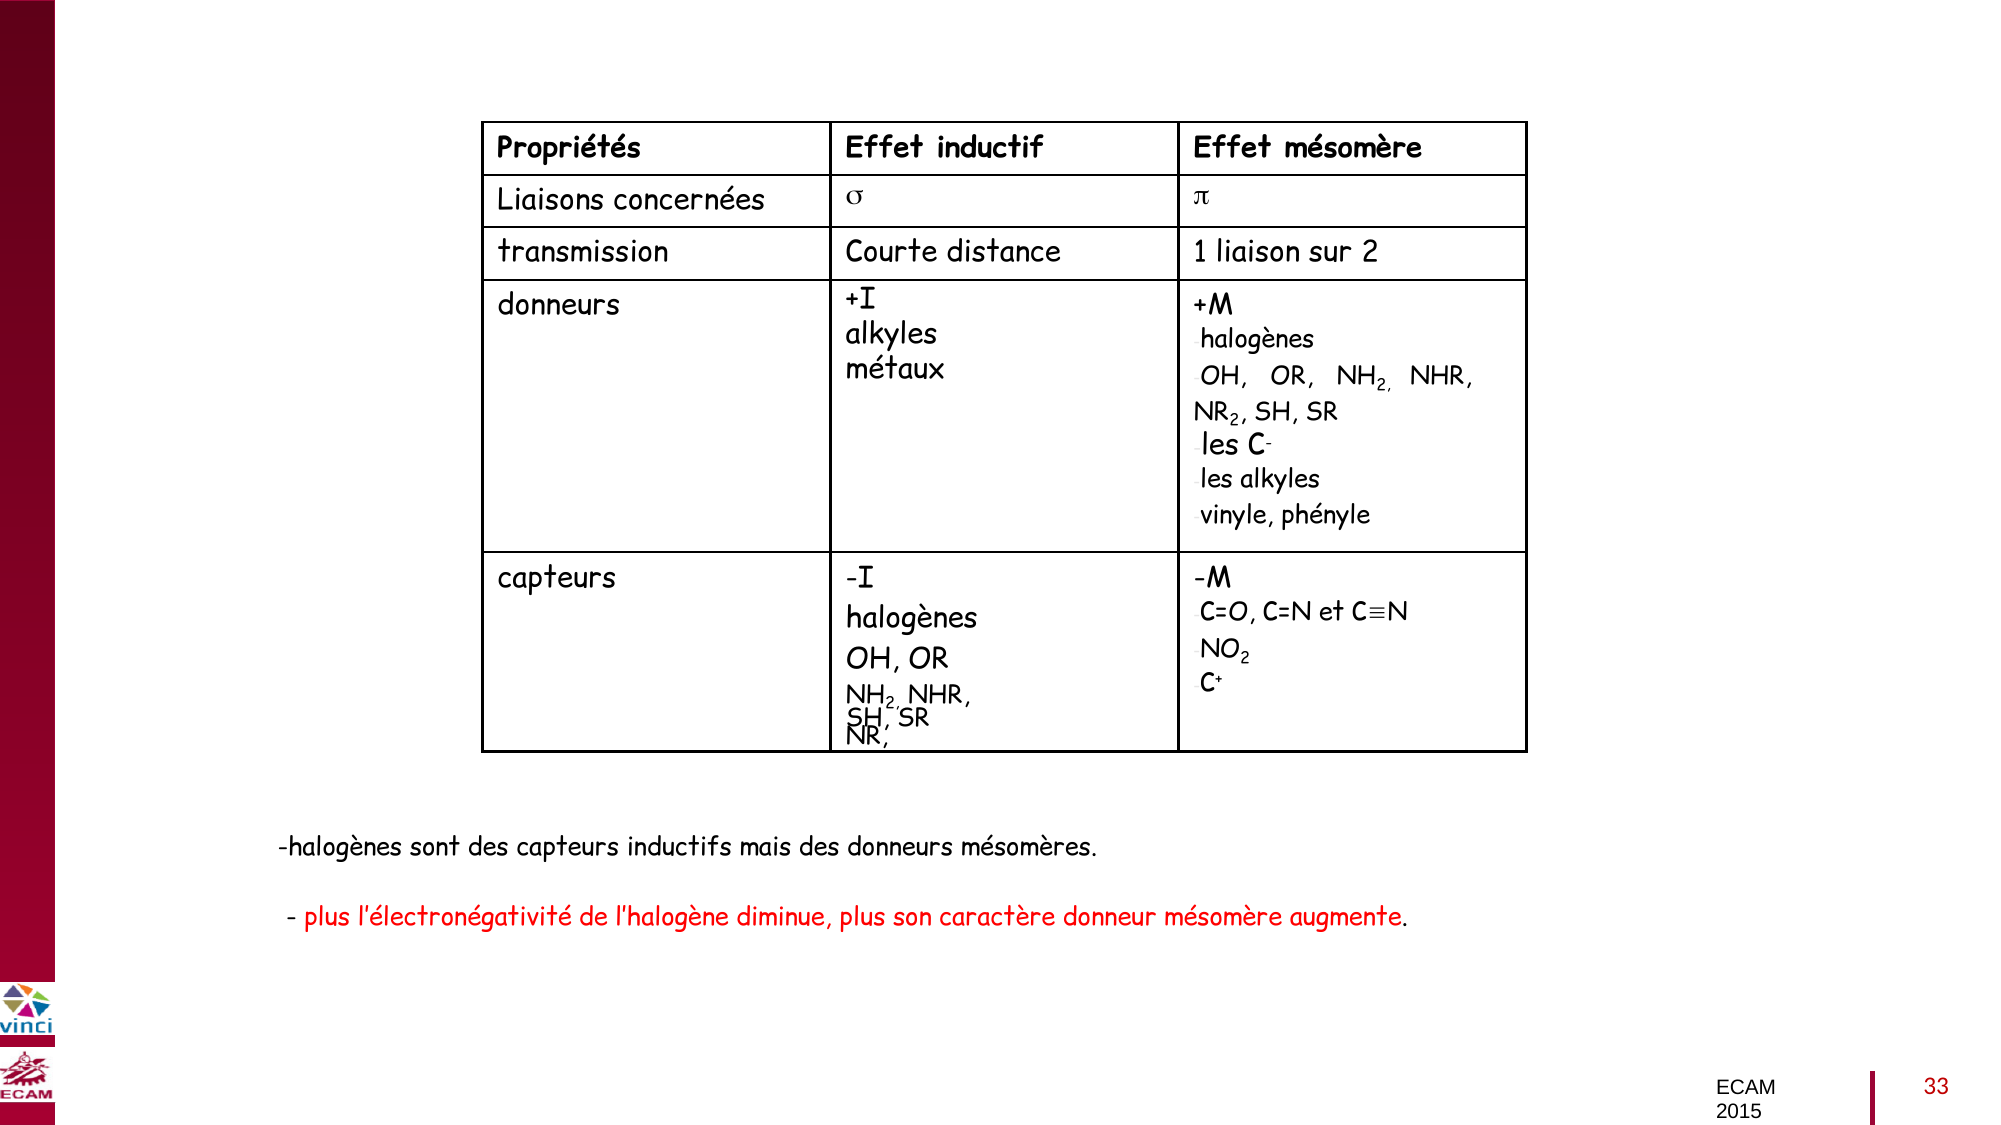

Propriétés
Effet inductif
Effet mésomère

Liaisons concernées
σ
π

transmission
Courte distance
1 liaison sur 2

donneurs
+I alkyles métaux
+M
-halogènes
-OH,  OR,  NH2,   NHR,
-les C-
-les alkyles
-vinyle, phényle
B2040-Chimie du vivant et environnement
NR2, SH, SR

capteurs
-I
halogènes
OH, OR
NH2, NHR, NR,
-M
-C=O, C=N et C≡N
-NO2
-C+
SH, SR

-halogènes sont des capteurs inductifs mais des donneurs mésomères.
- plus l’électronégativité de l’halogène diminue, plus son caractère donneur mésomère augmente.

33
ECAM 2015